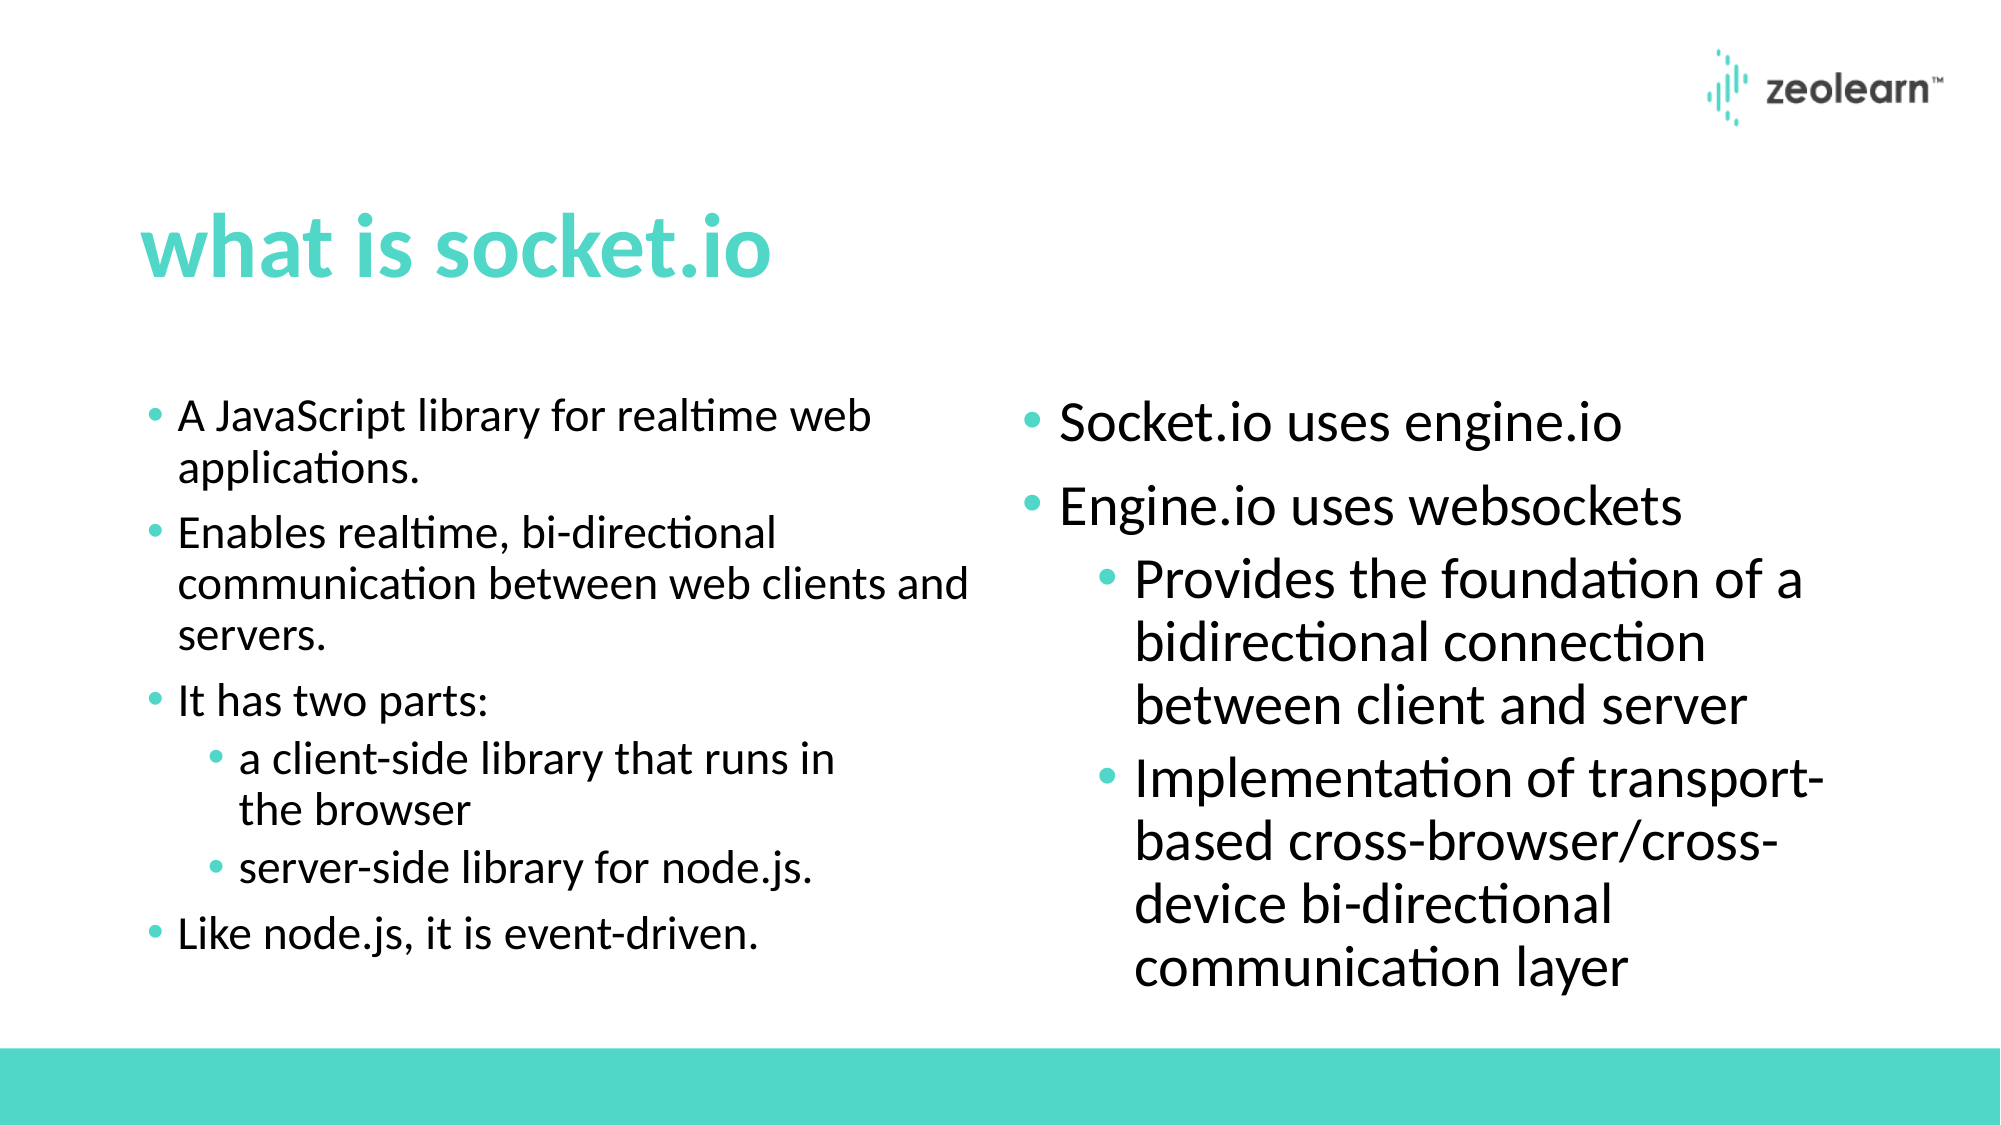

# what is socket.io
A JavaScript library for realtime web applications.
Enables realtime, bi-directional communication between web clients and servers.
It has two parts:
a client-side library that runs in the browser
server-side library for node.js.
Like node.js, it is event-driven.

Socket.io uses engine.io
Engine.io uses websockets
Provides the foundation of a bidirectional connection between client and server
Implementation of transport-based cross-browser/cross-device bi-directional communication layer